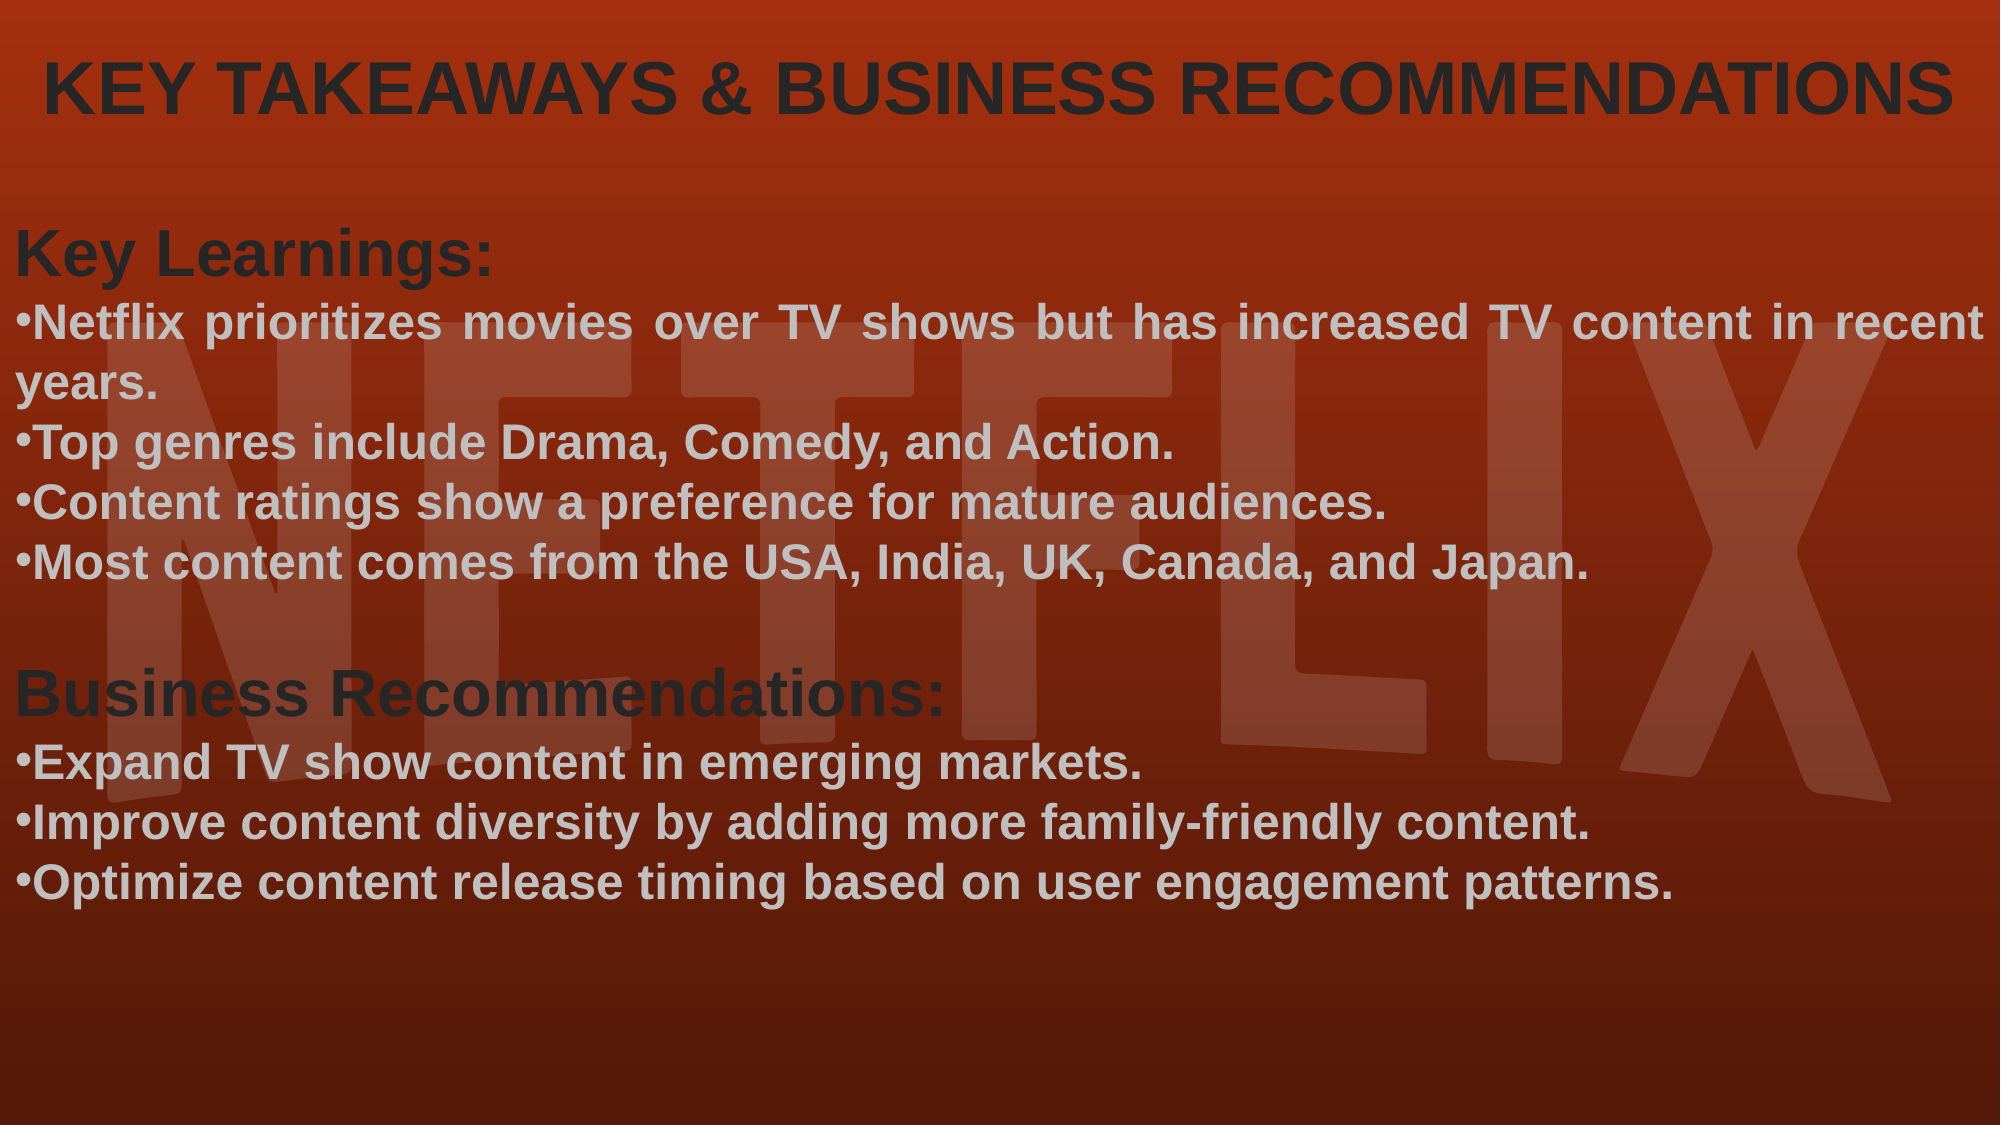

KEY TAKEAWAYS & BUSINESS RECOMMENDATIONS

Key Learnings:
Netflix prioritizes movies over TV shows but has increased TV content in recent years.
Top genres include Drama, Comedy, and Action.
Content ratings show a preference for mature audiences.
Most content comes from the USA, India, UK, Canada, and Japan.

Business Recommendations:
Expand TV show content in emerging markets.
Improve content diversity by adding more family-friendly content.
Optimize content release timing based on user engagement patterns.